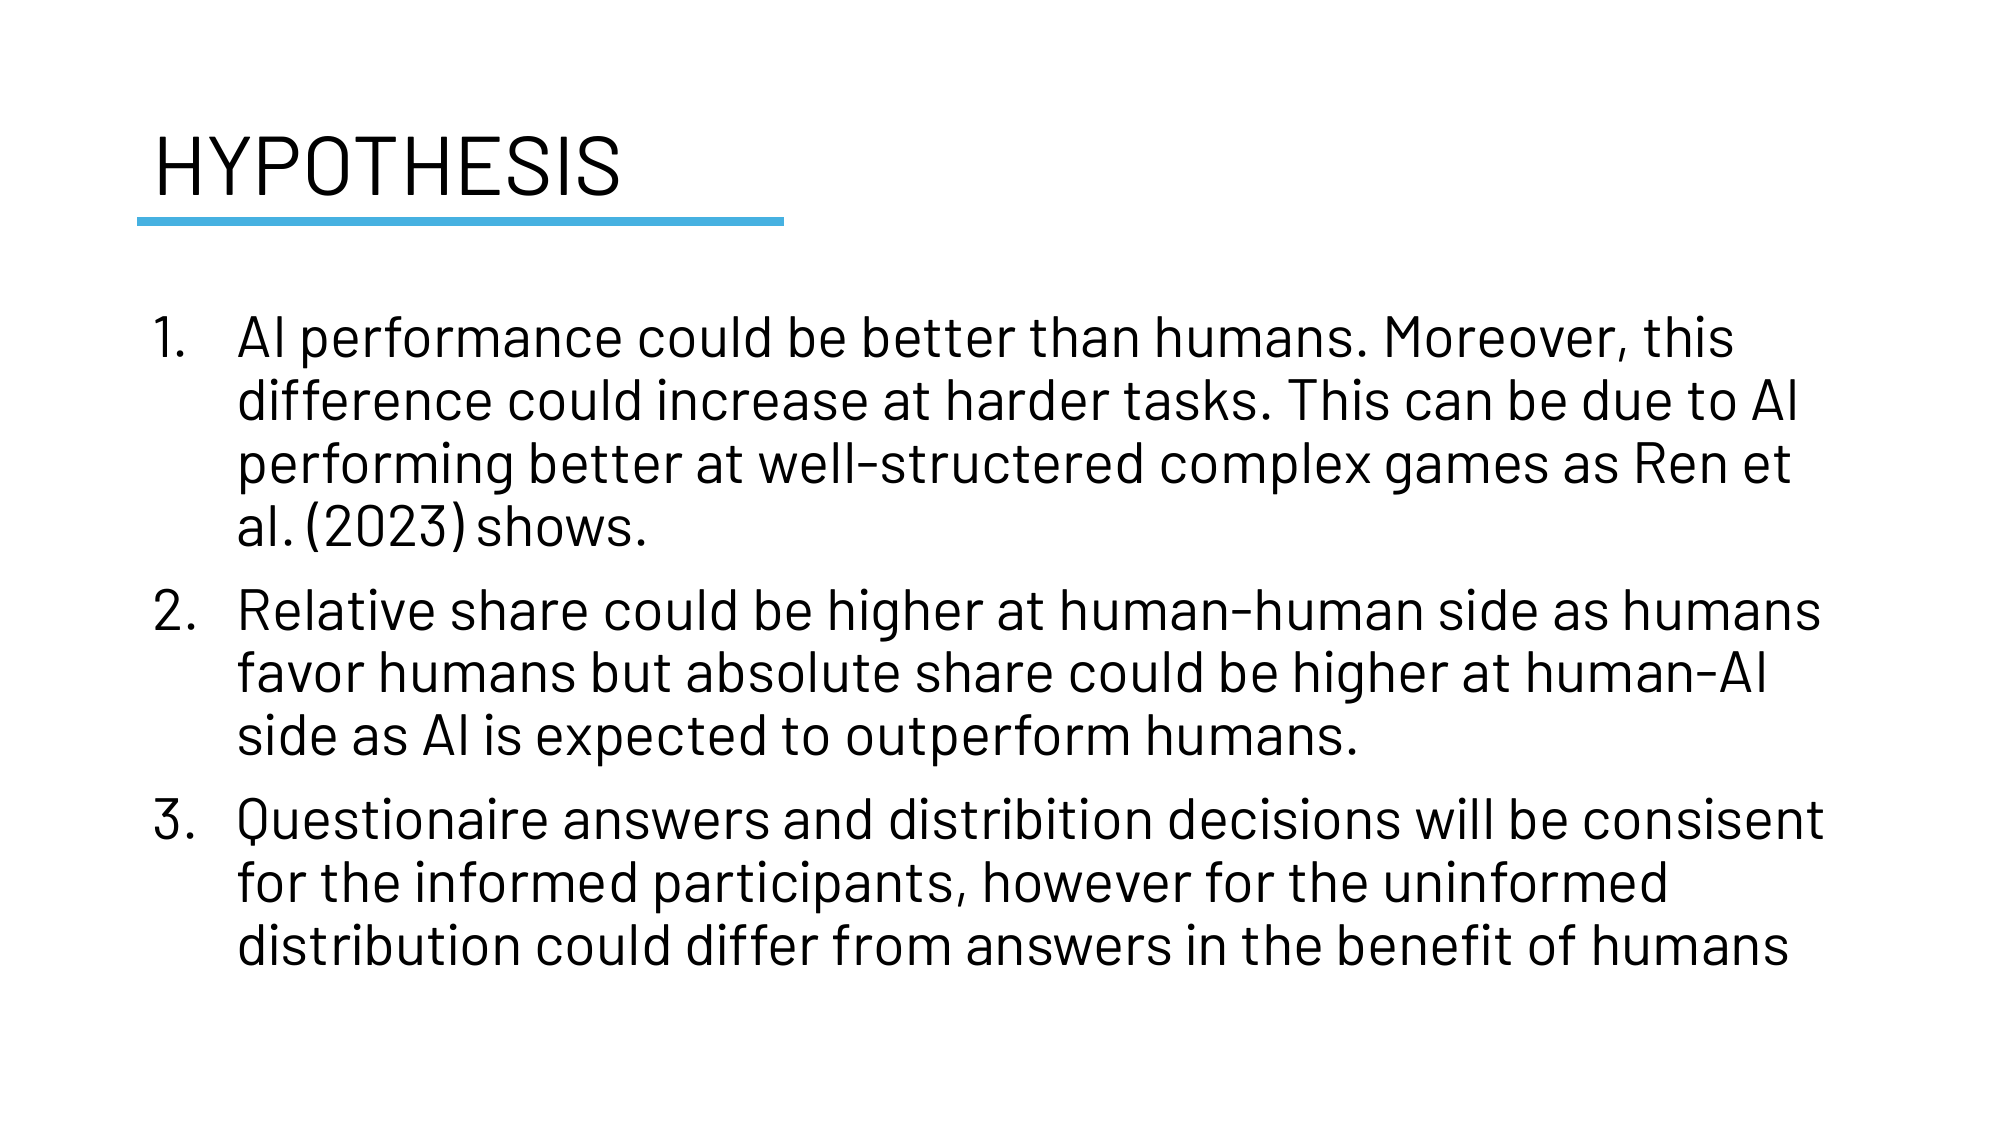

# HYPOTHESIS
AI performance could be better than humans. Moreover, this difference could increase at harder tasks. This can be due to AI performing better at well-structered complex games as Ren et al. (2023) shows.
Relative share could be higher at human-human side as humans favor humans but absolute share could be higher at human-AI side as AI is expected to outperform humans.
Questionaire answers and distribition decisions will be consisent for the informed participants, however for the uninformed distribution could differ from answers in the benefit of humans